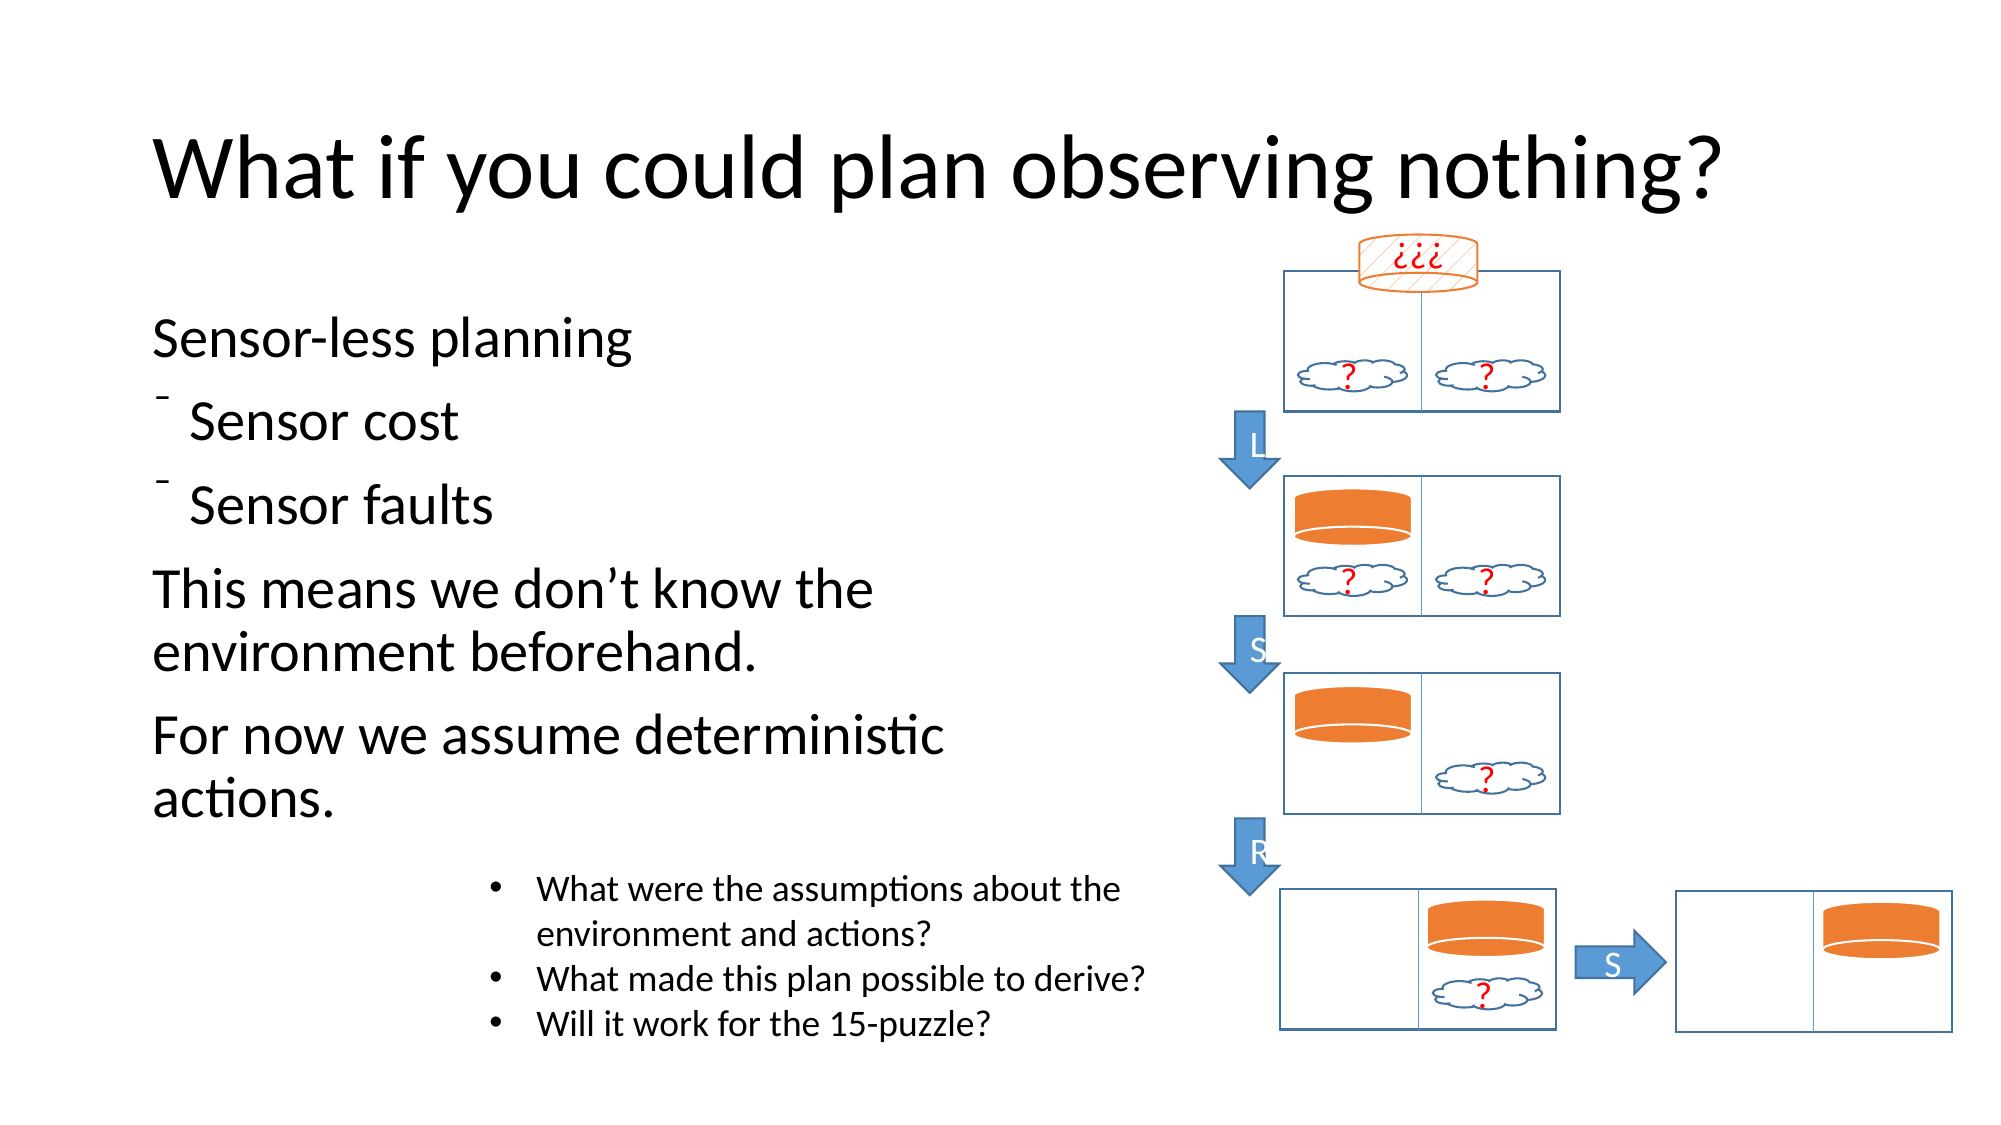

# What if you could plan observing nothing?
???

?
?
L

?
?
S

?
R

S
?
Sensor-less planning
Sensor cost
Sensor faults
This means we don’t know the environment beforehand.
For now we assume deterministic actions.
What were the assumptions about the
environment and actions?
What made this plan possible to derive?
Will it work for the 15-puzzle?